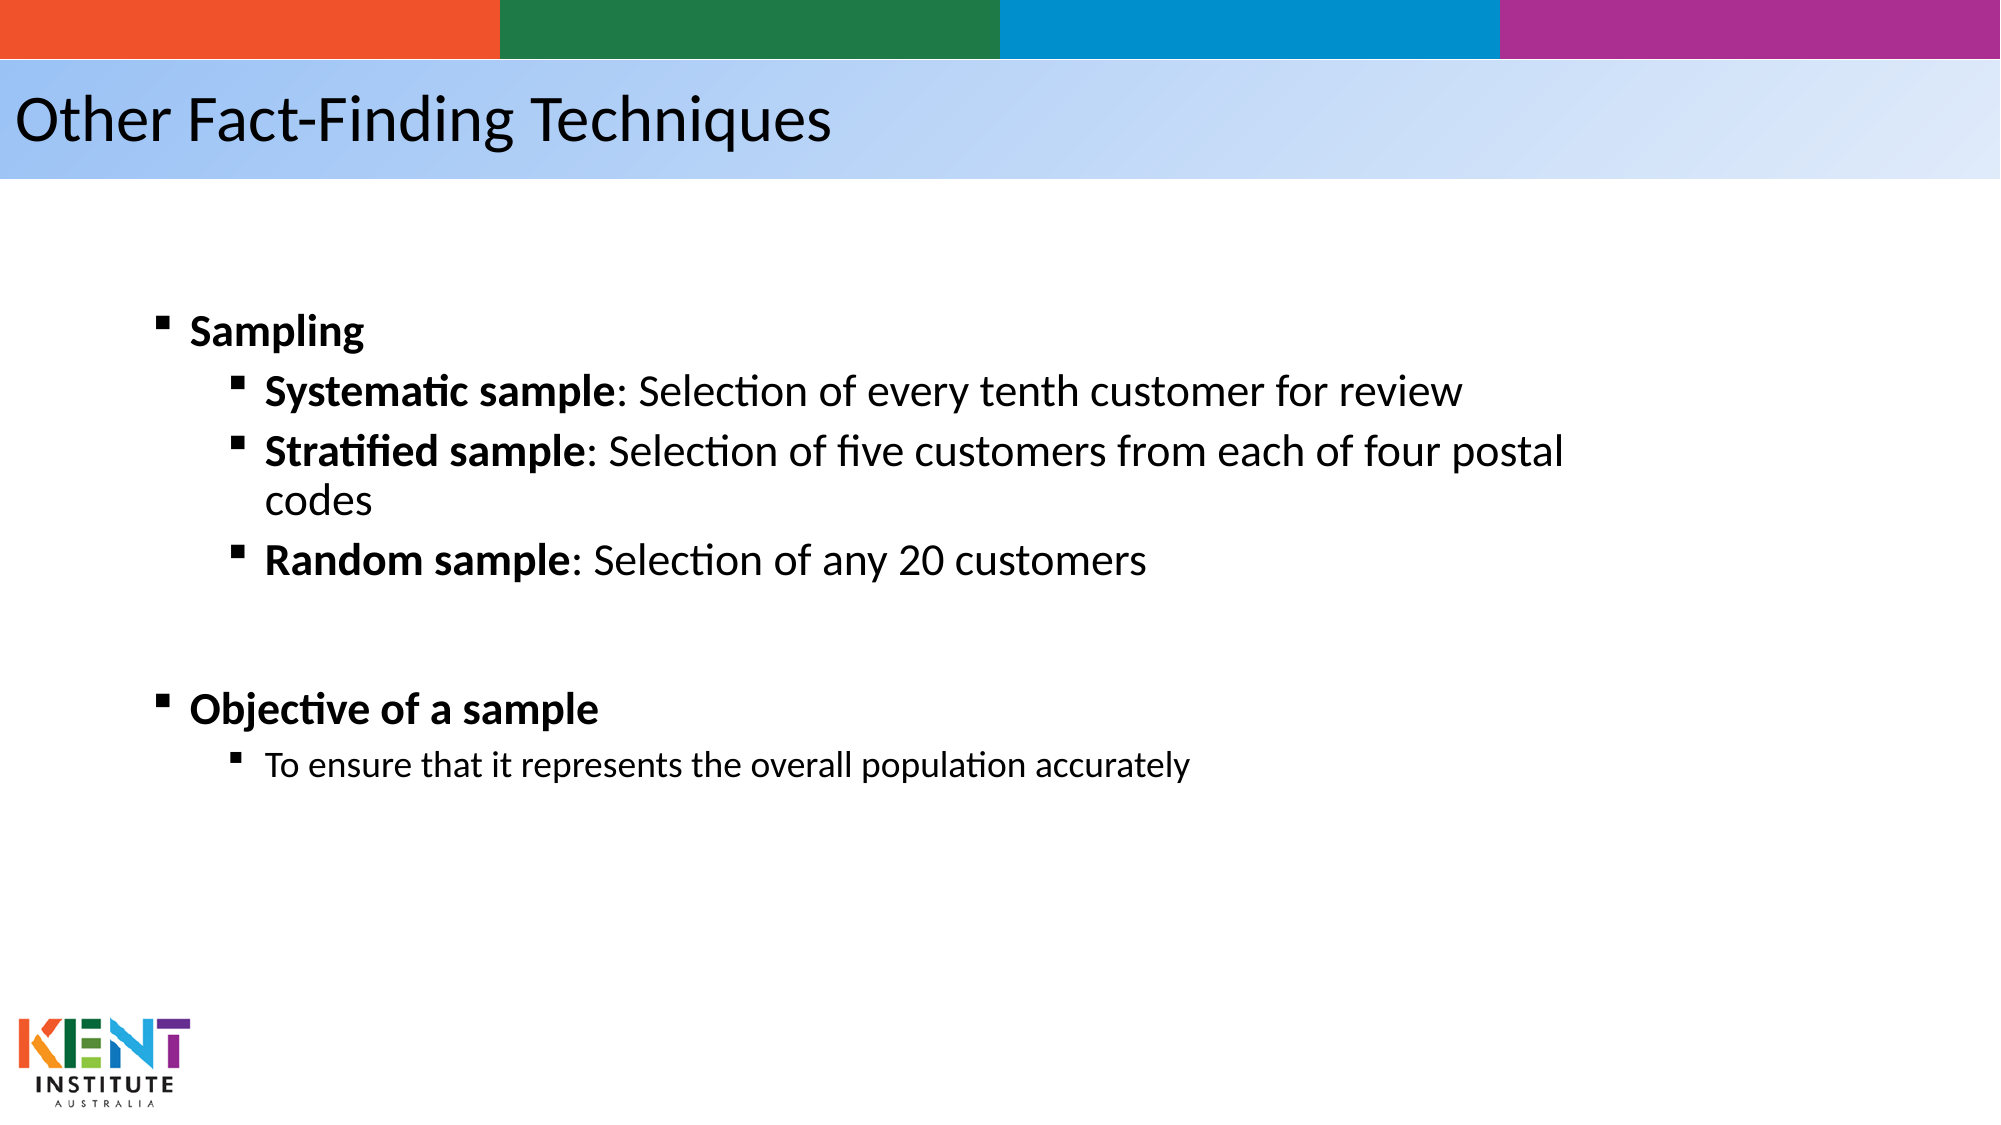

# Other Fact-Finding Techniques
Sampling
Systematic sample: Selection of every tenth customer for review
Stratified sample: Selection of five customers from each of four postal codes
Random sample: Selection of any 20 customers

Objective of a sample
To ensure that it represents the overall population accurately
49